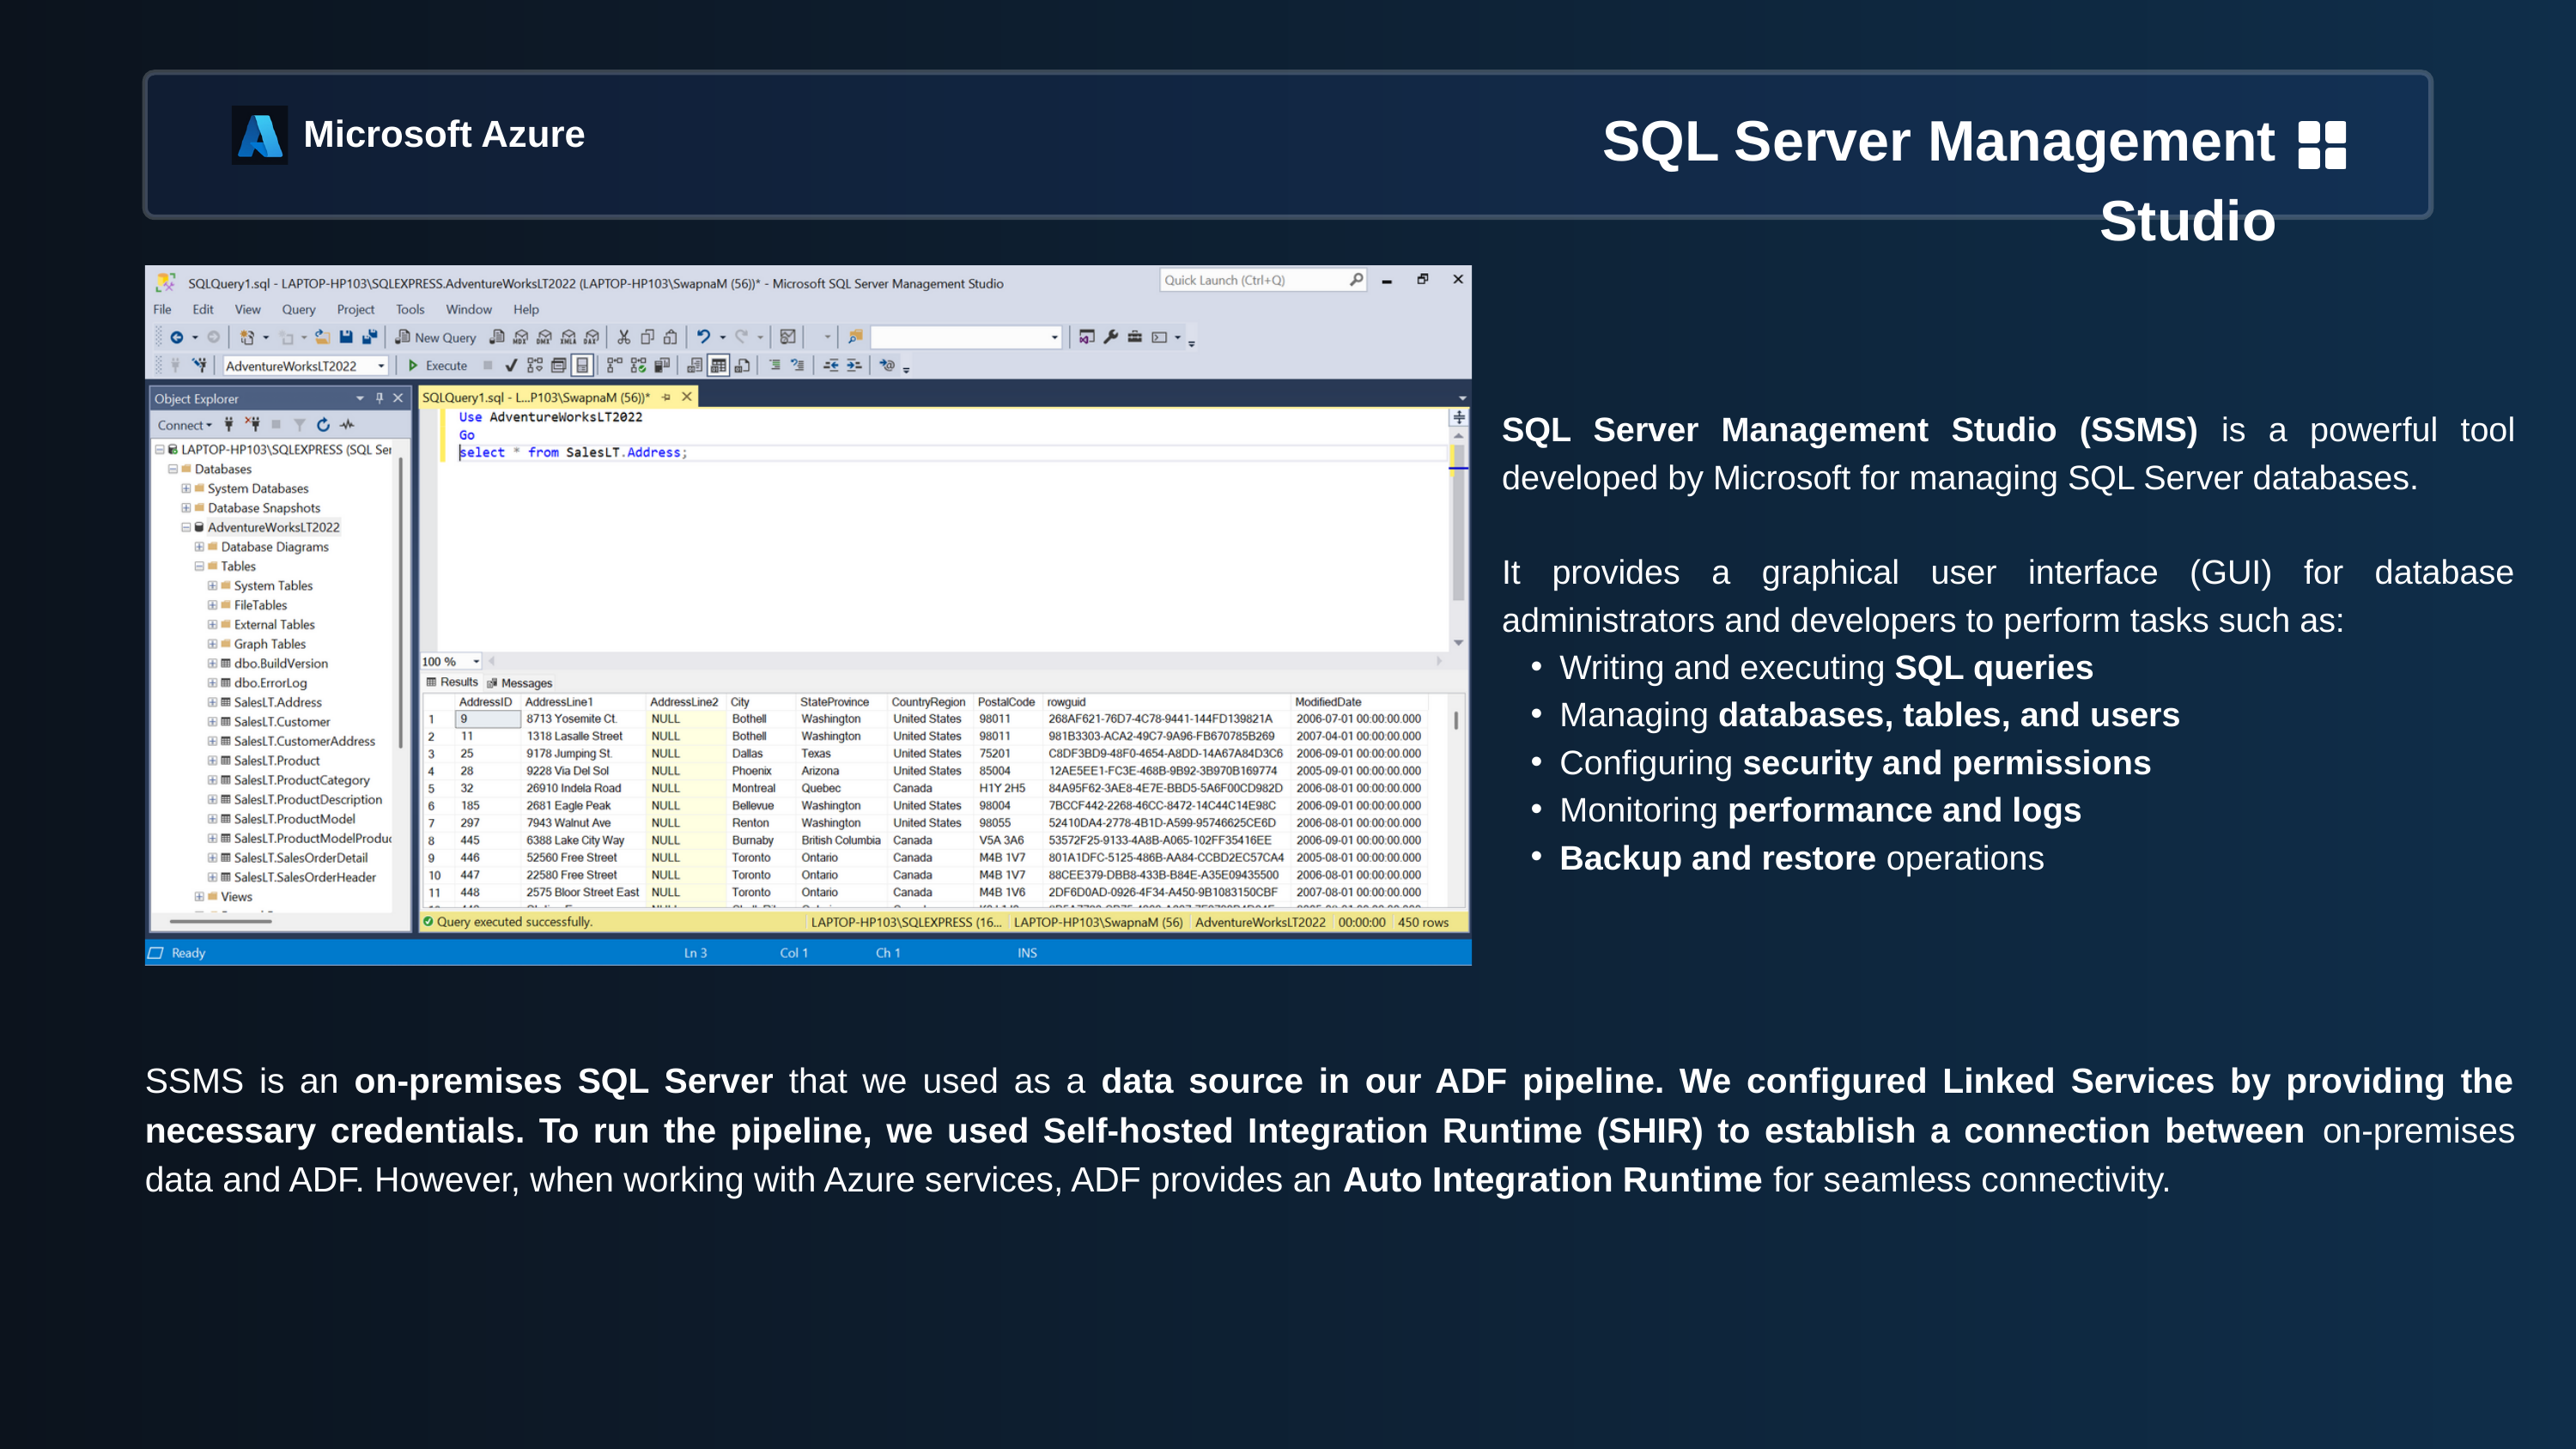

SQL Server Management Studio

Microsoft Azure

SQL Server Management Studio (SSMS) is a powerful tool developed by Microsoft for managing SQL Server databases.

It provides a graphical user interface (GUI) for database administrators and developers to perform tasks such as:
Writing and executing SQL queries
Managing databases, tables, and users
Configuring security and permissions
Monitoring performance and logs
Backup and restore operations
SSMS is an on-premises SQL Server that we used as a data source in our ADF pipeline. We configured Linked Services by providing the necessary credentials. To run the pipeline, we used Self-hosted Integration Runtime (SHIR) to establish a connection between on-premises data and ADF. However, when working with Azure services, ADF provides an Auto Integration Runtime for seamless connectivity.